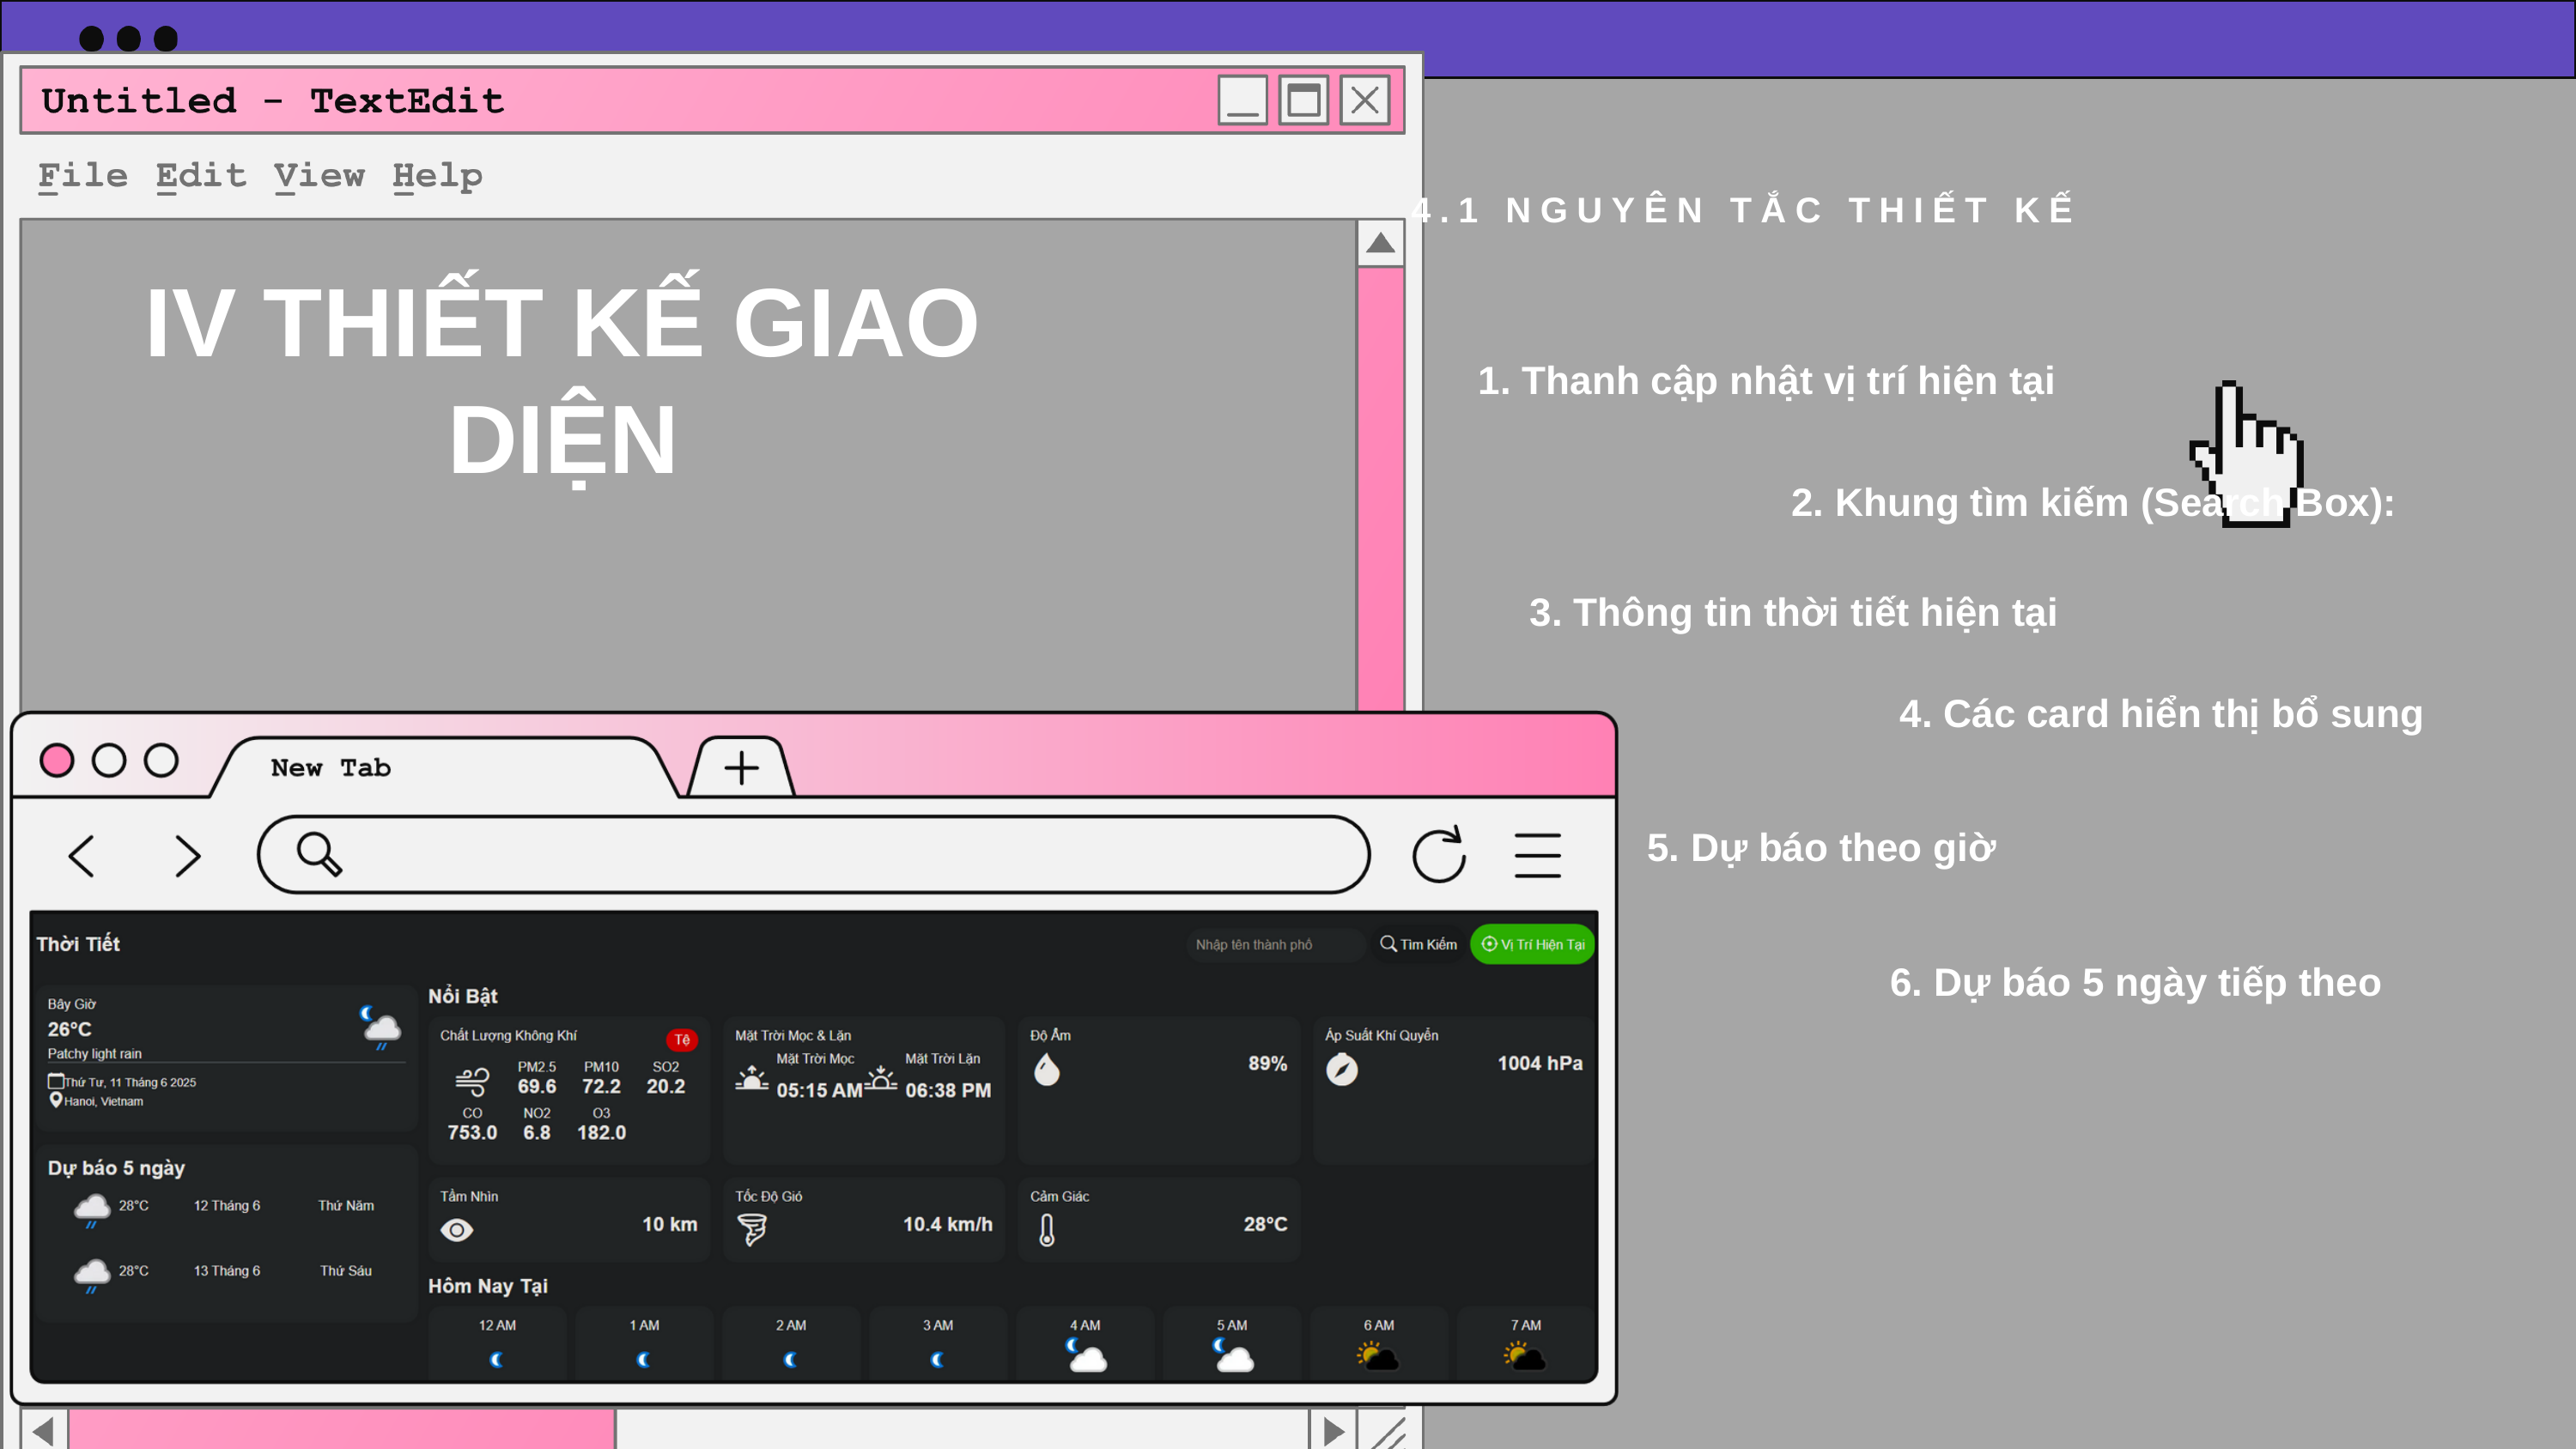

4.1 NGUYÊN TẮC THIẾT KẾ

IV THIẾT KẾ GIAO DIỆN

 1. Thanh cập nhật vị trí hiện tại

2. Khung tìm kiếm (Search Box):
3. Thông tin thời tiết hiện tại
  4. Các card hiển thị bổ sung

  5. Dự báo theo giờ

6. Dự báo 5 ngày tiếp theo